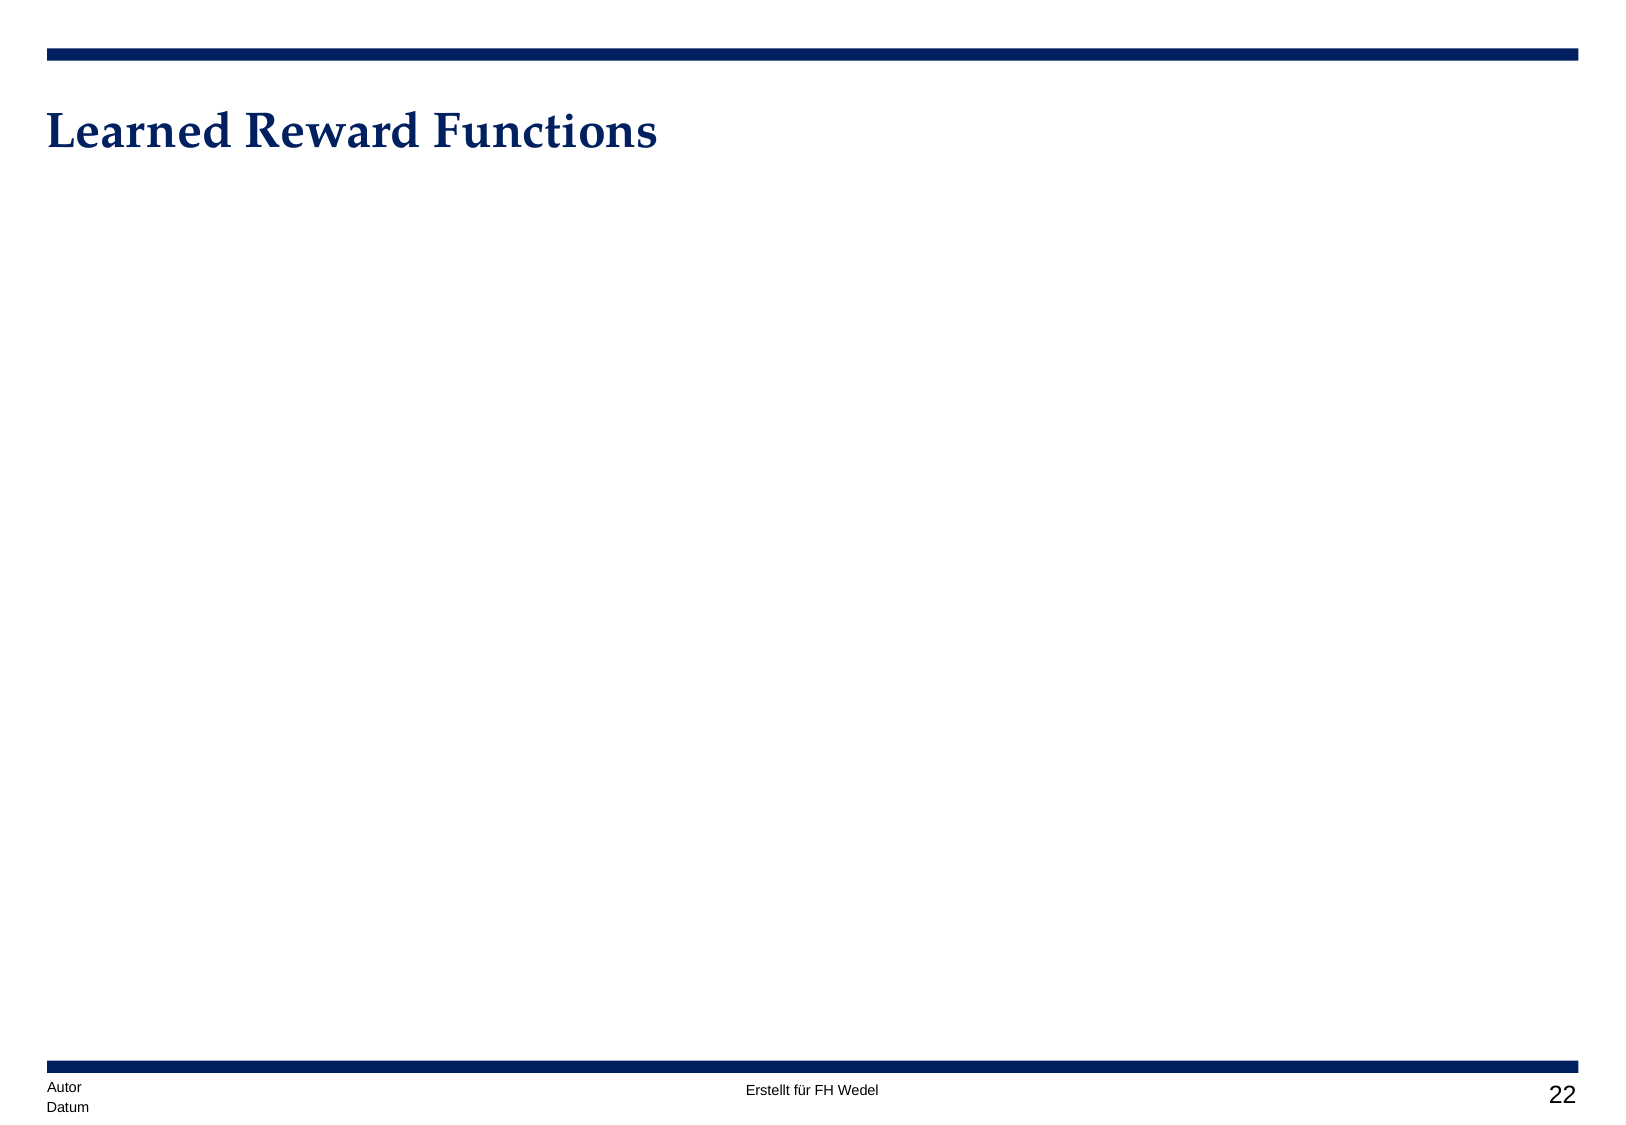

# Learned Reward Functions
Autor
22
Datum